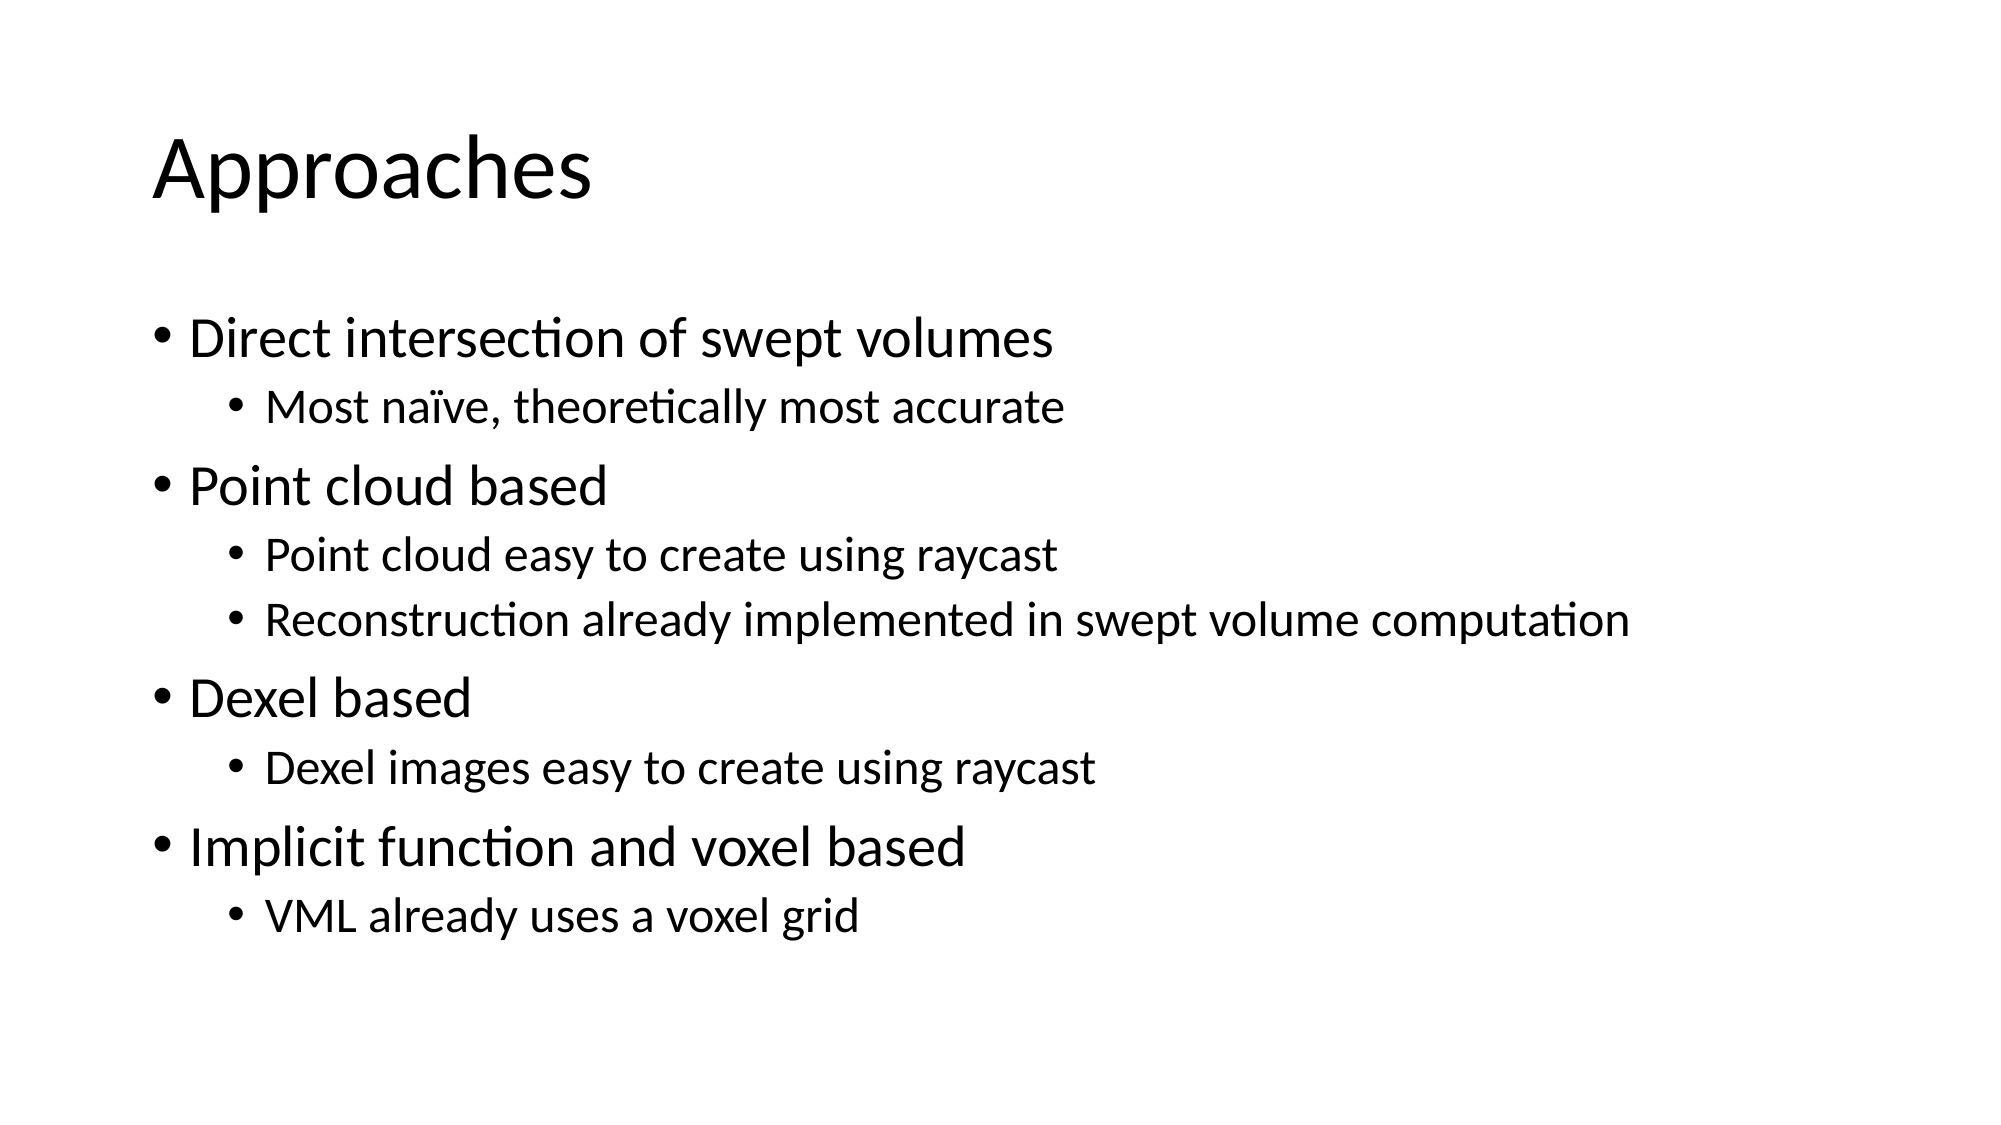

# Approaches
Direct intersection of swept volumes
Most naïve, theoretically most accurate
Point cloud based
Point cloud easy to create using raycast
Reconstruction already implemented in swept volume computation
Dexel based
Dexel images easy to create using raycast
Implicit function and voxel based
VML already uses a voxel grid